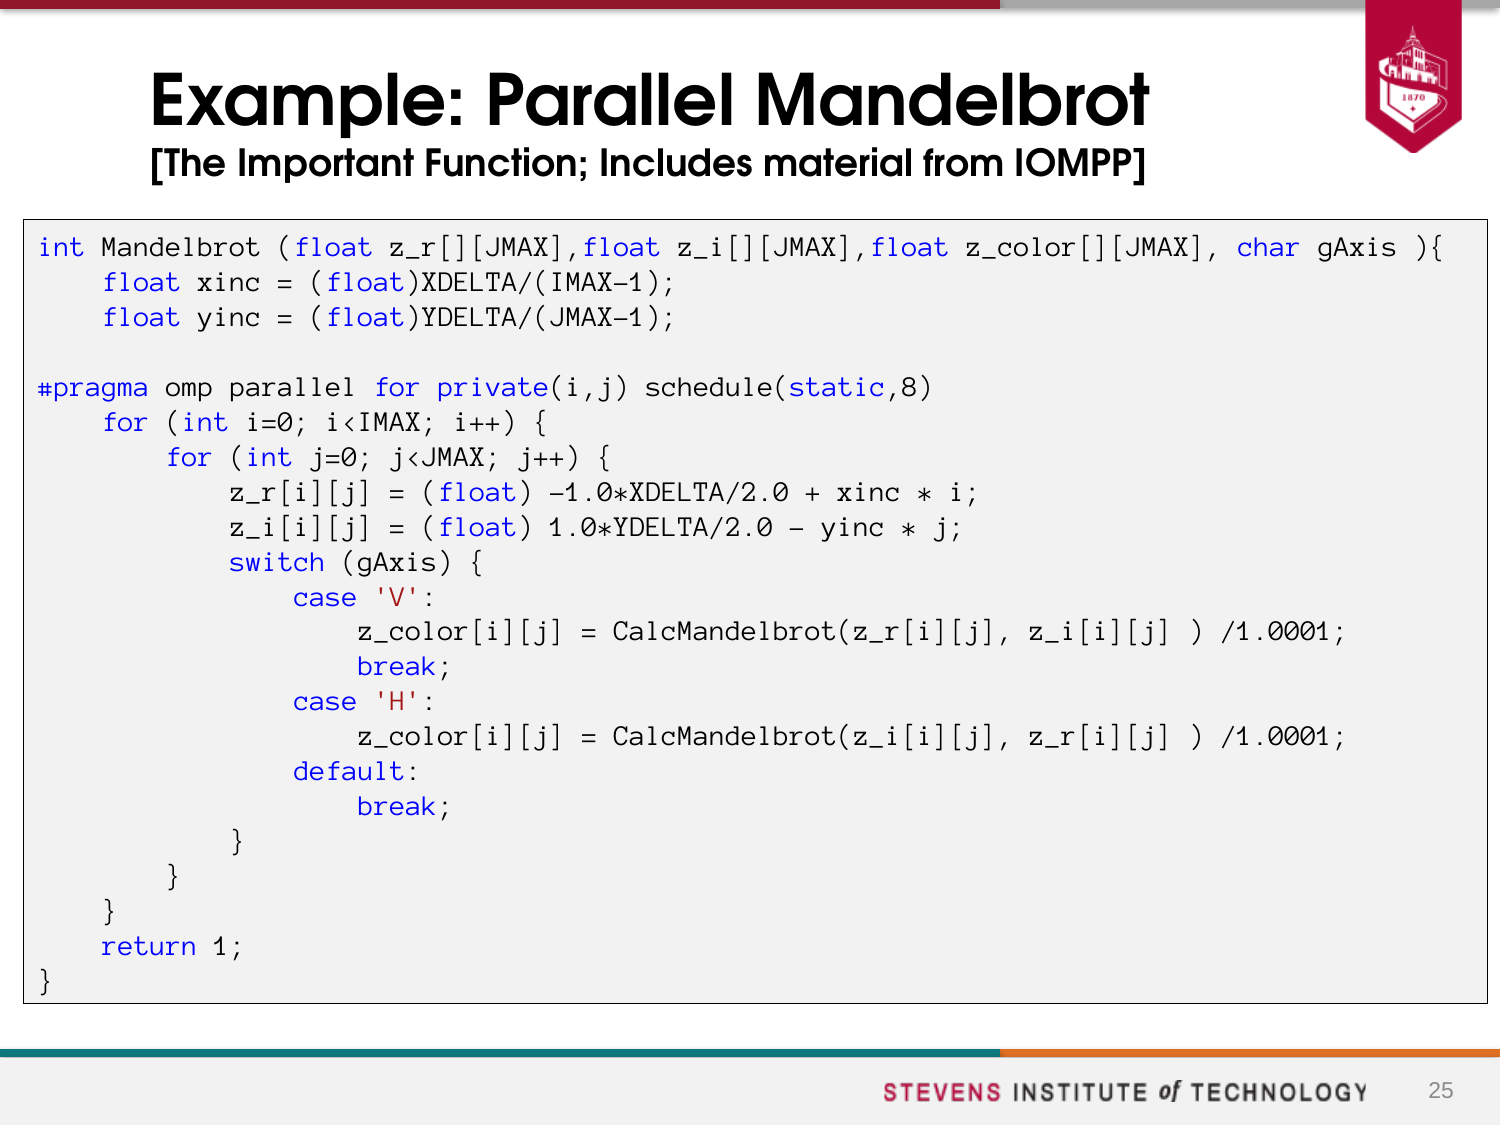

# Example: Parallel Mandelbrot [The Important Function; Includes material from IOMPP]
int Mandelbrot (float z_r[][JMAX],float z_i[][JMAX],float z_color[][JMAX], char gAxis ){
    float xinc = (float)XDELTA/(IMAX-1);
    float yinc = (float)YDELTA/(JMAX-1);

#pragma omp parallel for private(i,j) schedule(static,8)
    for (int i=0; i<IMAX; i++) {
        for (int j=0; j<JMAX; j++) {
            z_r[i][j] = (float) -1.0*XDELTA/2.0 + xinc * i;
            z_i[i][j] = (float) 1.0*YDELTA/2.0 - yinc * j;
            switch (gAxis) {
                case 'V':
                    z_color[i][j] = CalcMandelbrot(z_r[i][j], z_i[i][j] ) /1.0001;
                    break;
                case 'H':
                    z_color[i][j] = CalcMandelbrot(z_i[i][j], z_r[i][j] ) /1.0001;
                default:
                    break;
            }
        }
    }
    return 1;
}
25